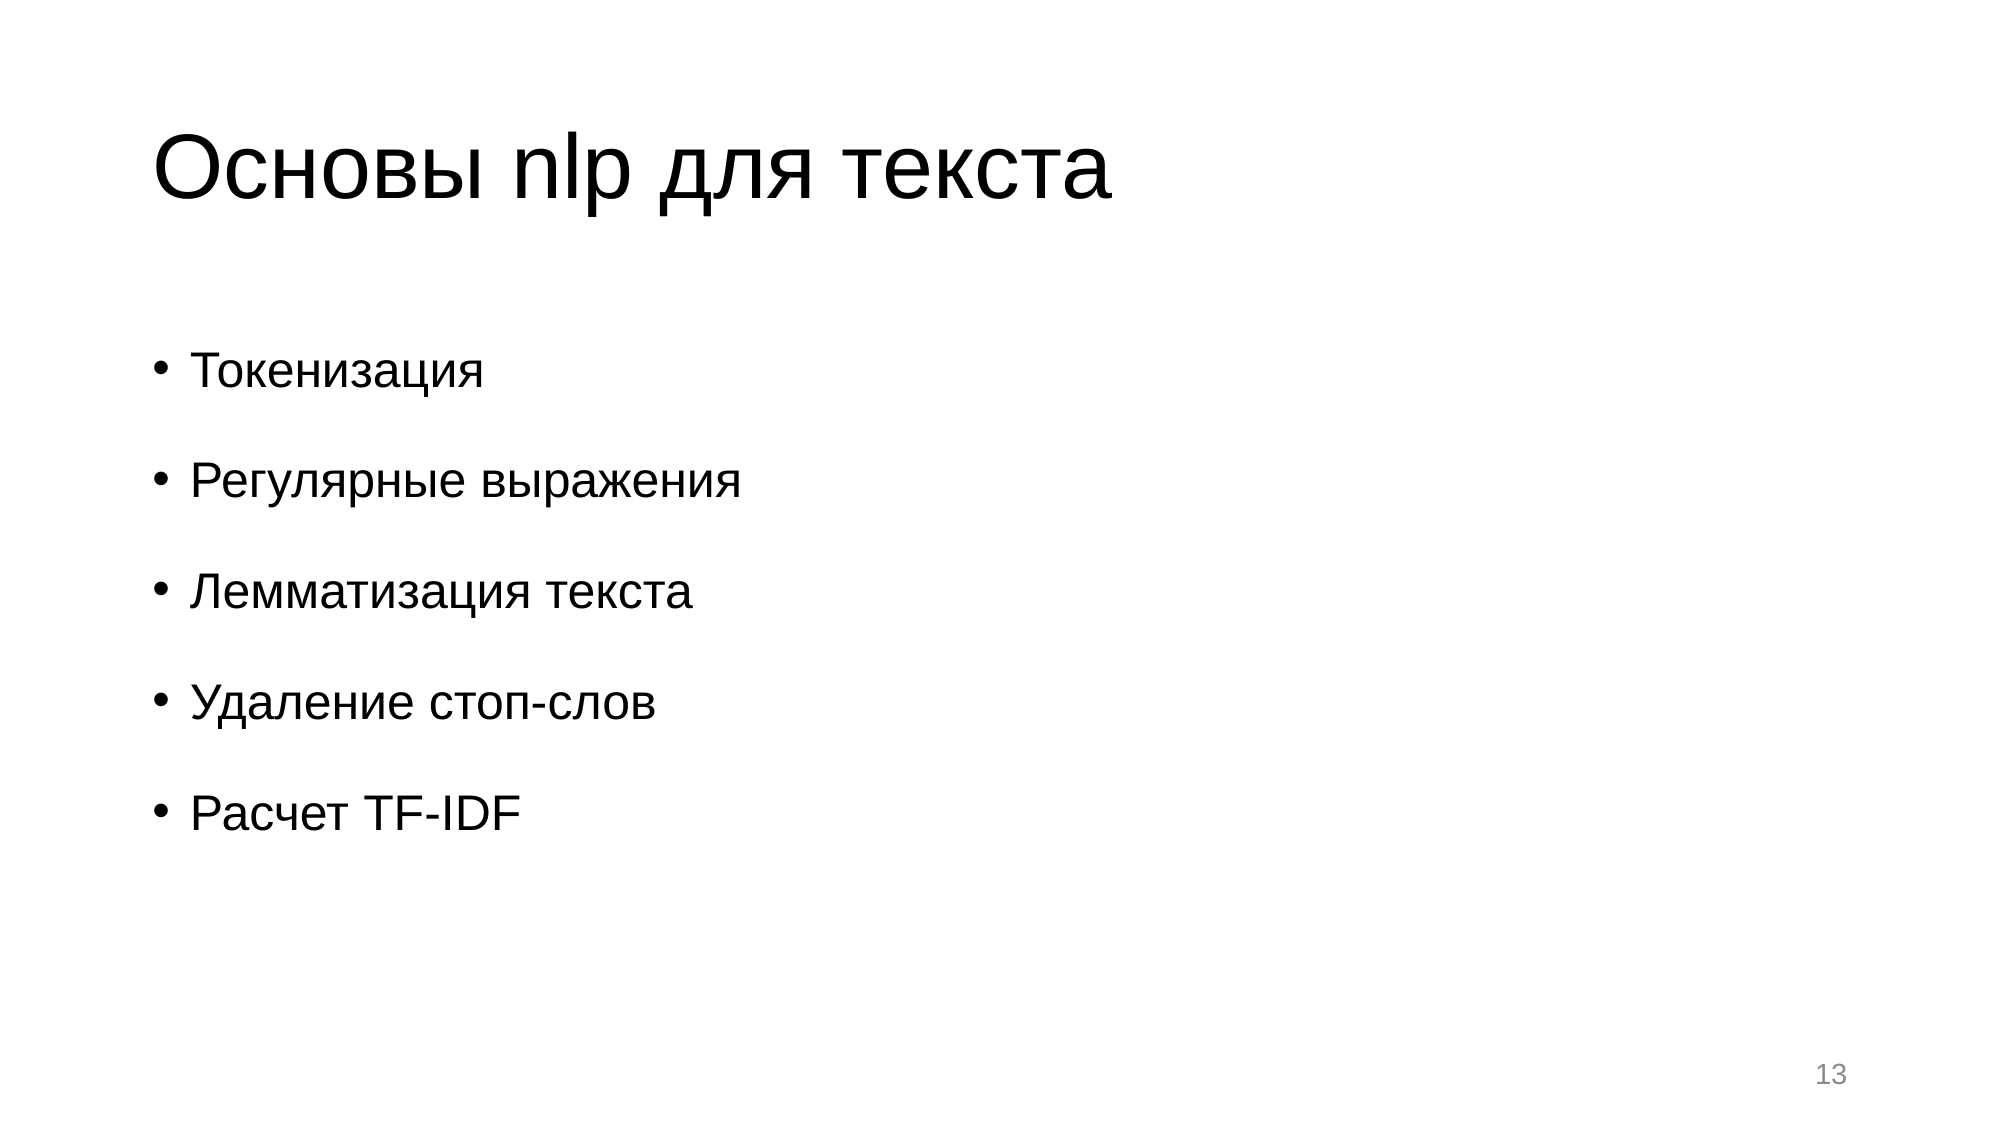

# Основы nlp для текста
Токенизация
Регулярные выражения
Лемматизация текста
Удаление стоп-слов
Расчет TF-IDF
13